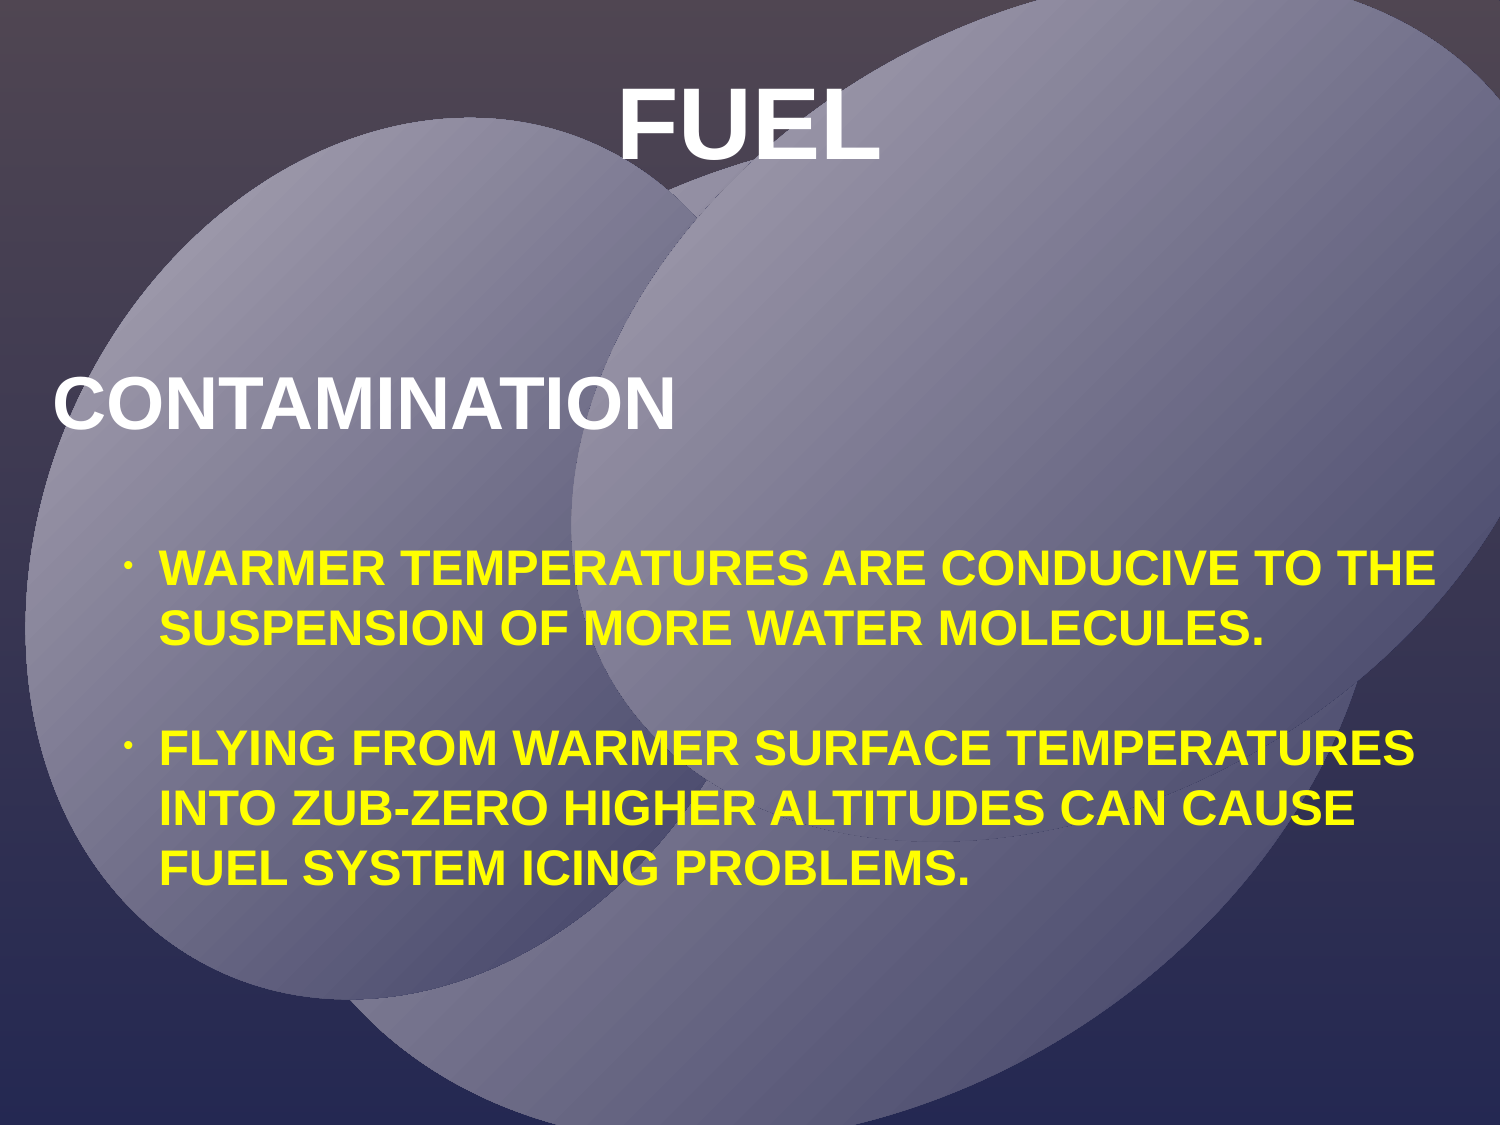

FUEL
CONTAMINATION

WARMER TEMPERATURES ARE CONDUCIVE TO THE SUSPENSION OF MORE WATER MOLECULES.

FLYING FROM WARMER SURFACE TEMPERATURES INTO ZUB-ZERO HIGHER ALTITUDES CAN CAUSE FUEL SYSTEM ICING PROBLEMS.